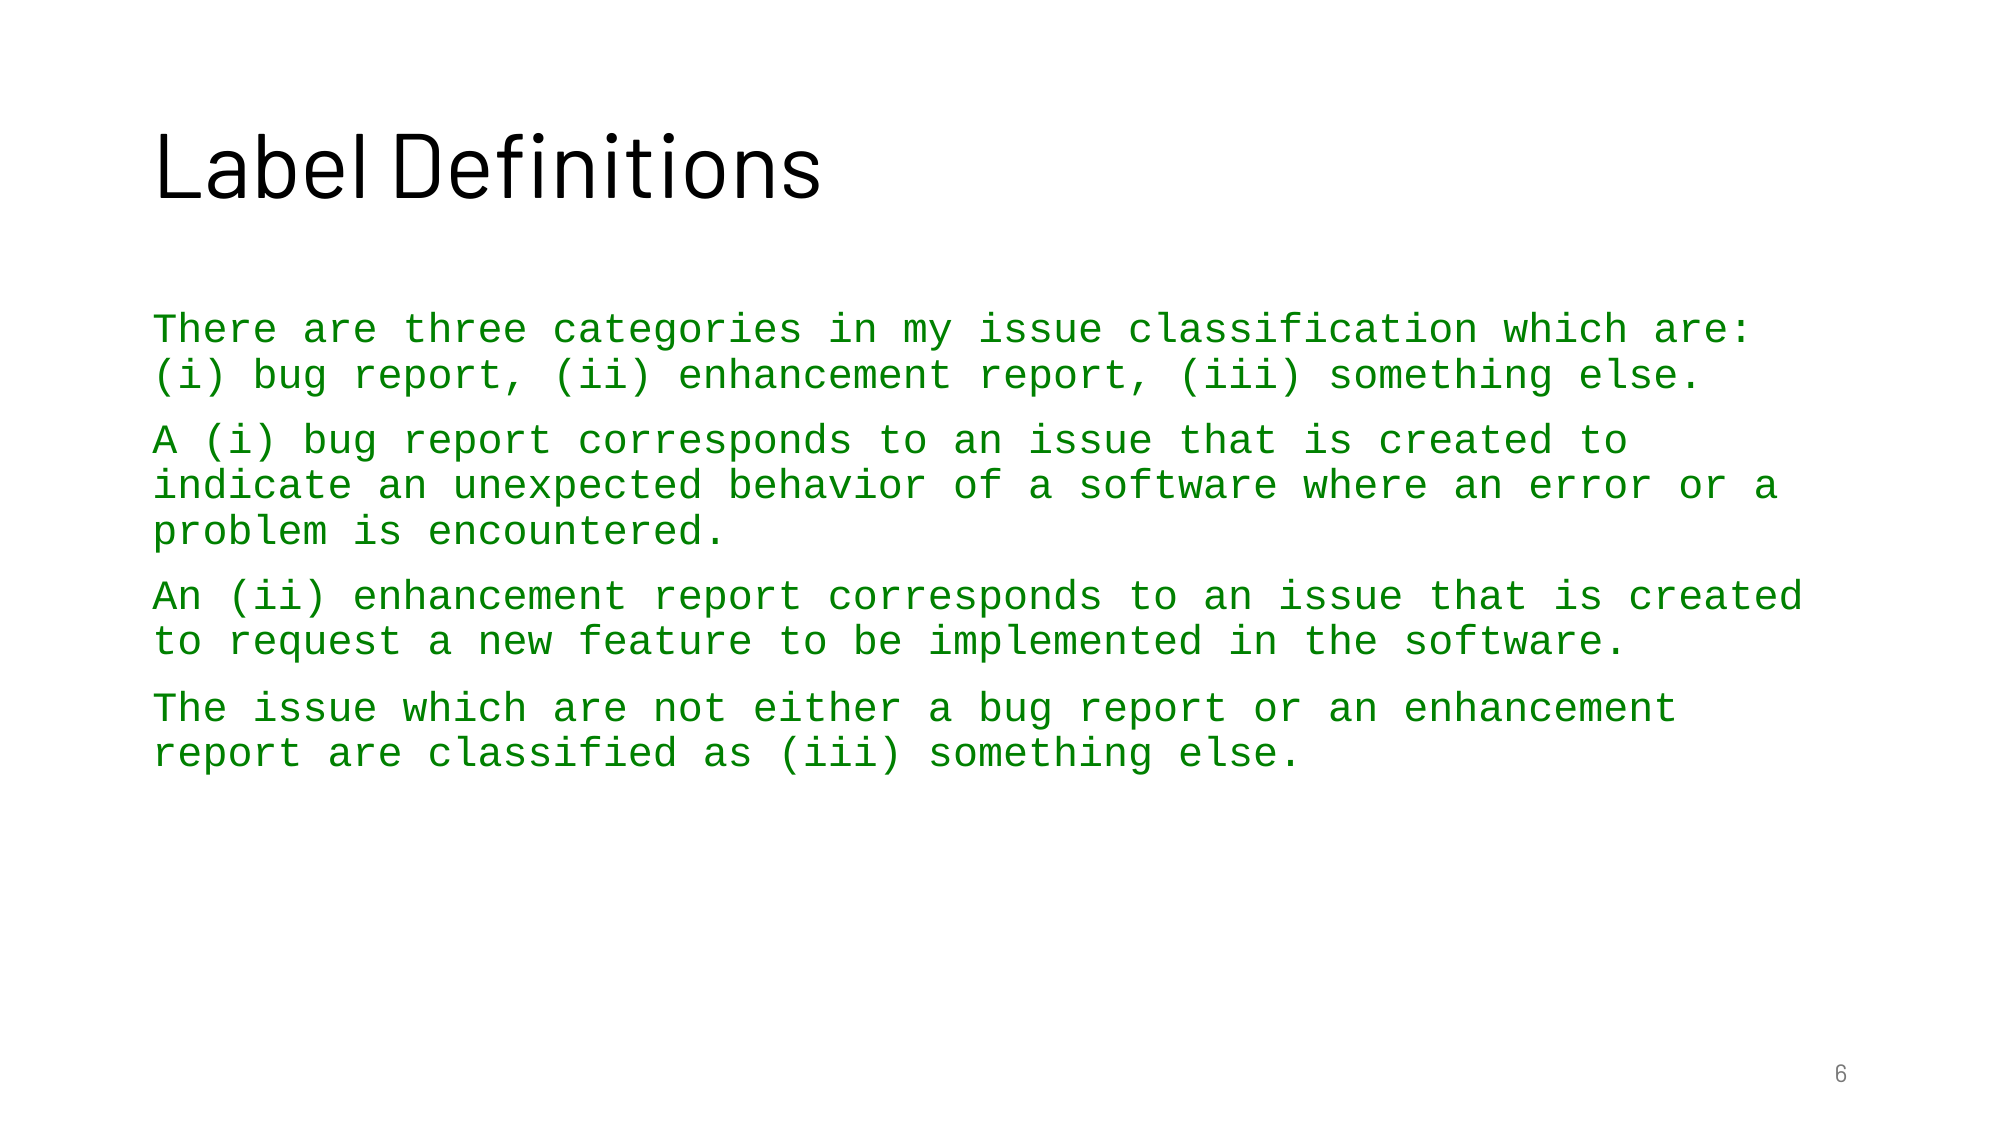

# Label Definitions
There are three categories in my issue classification which are: (i) bug report, (ii) enhancement report, (iii) something else.
A (i) bug report corresponds to an issue that is created to indicate an unexpected behavior of a software where an error or a problem is encountered.
An (ii) enhancement report corresponds to an issue that is created to request a new feature to be implemented in the software.
The issue which are not either a bug report or an enhancement report are classified as (iii) something else.
6